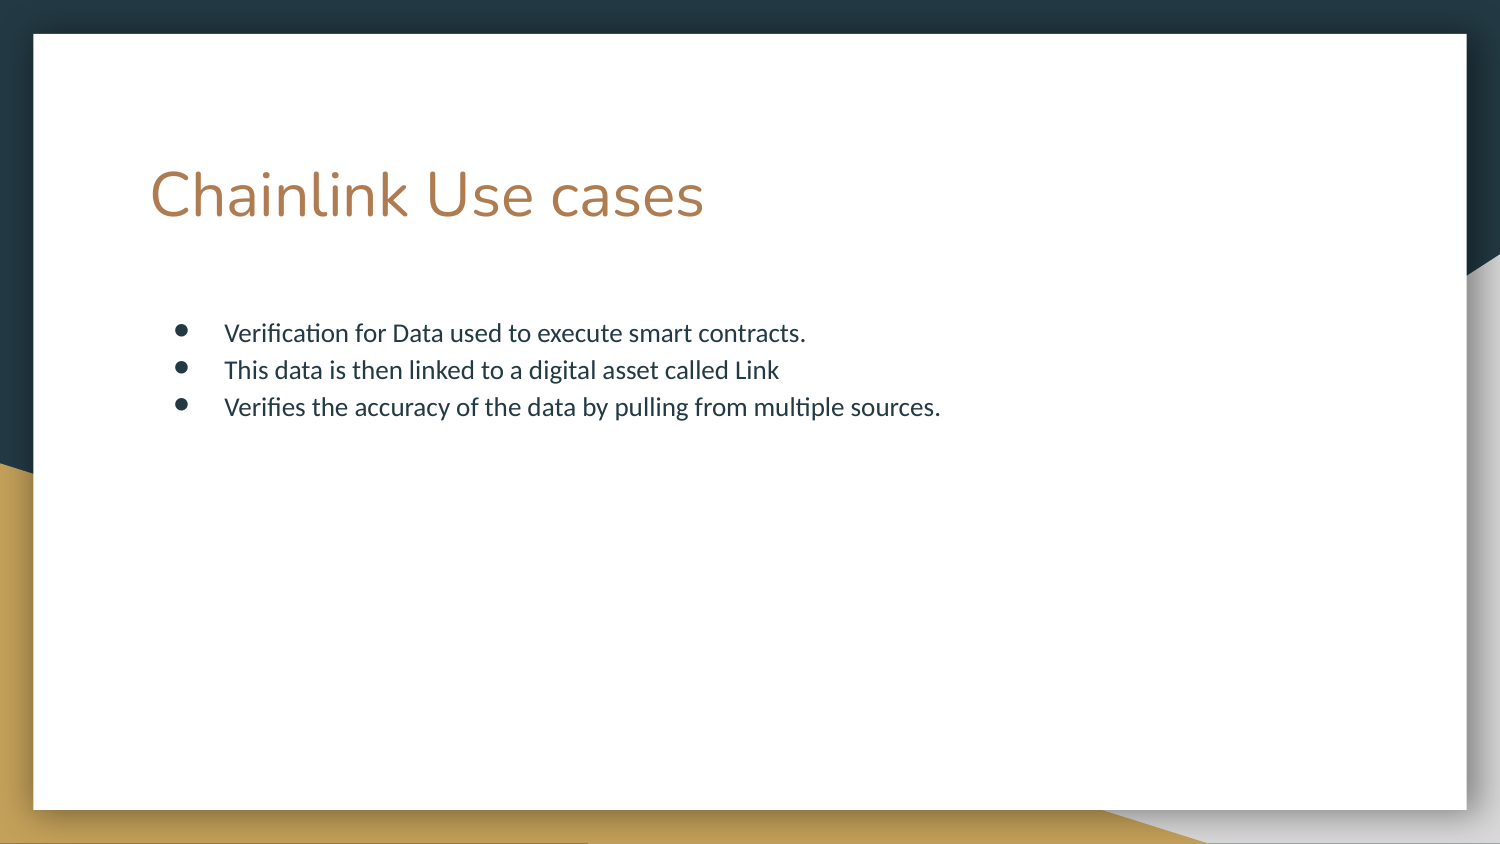

# Chainlink Use cases
Verification for Data used to execute smart contracts.
This data is then linked to a digital asset called Link
Verifies the accuracy of the data by pulling from multiple sources.